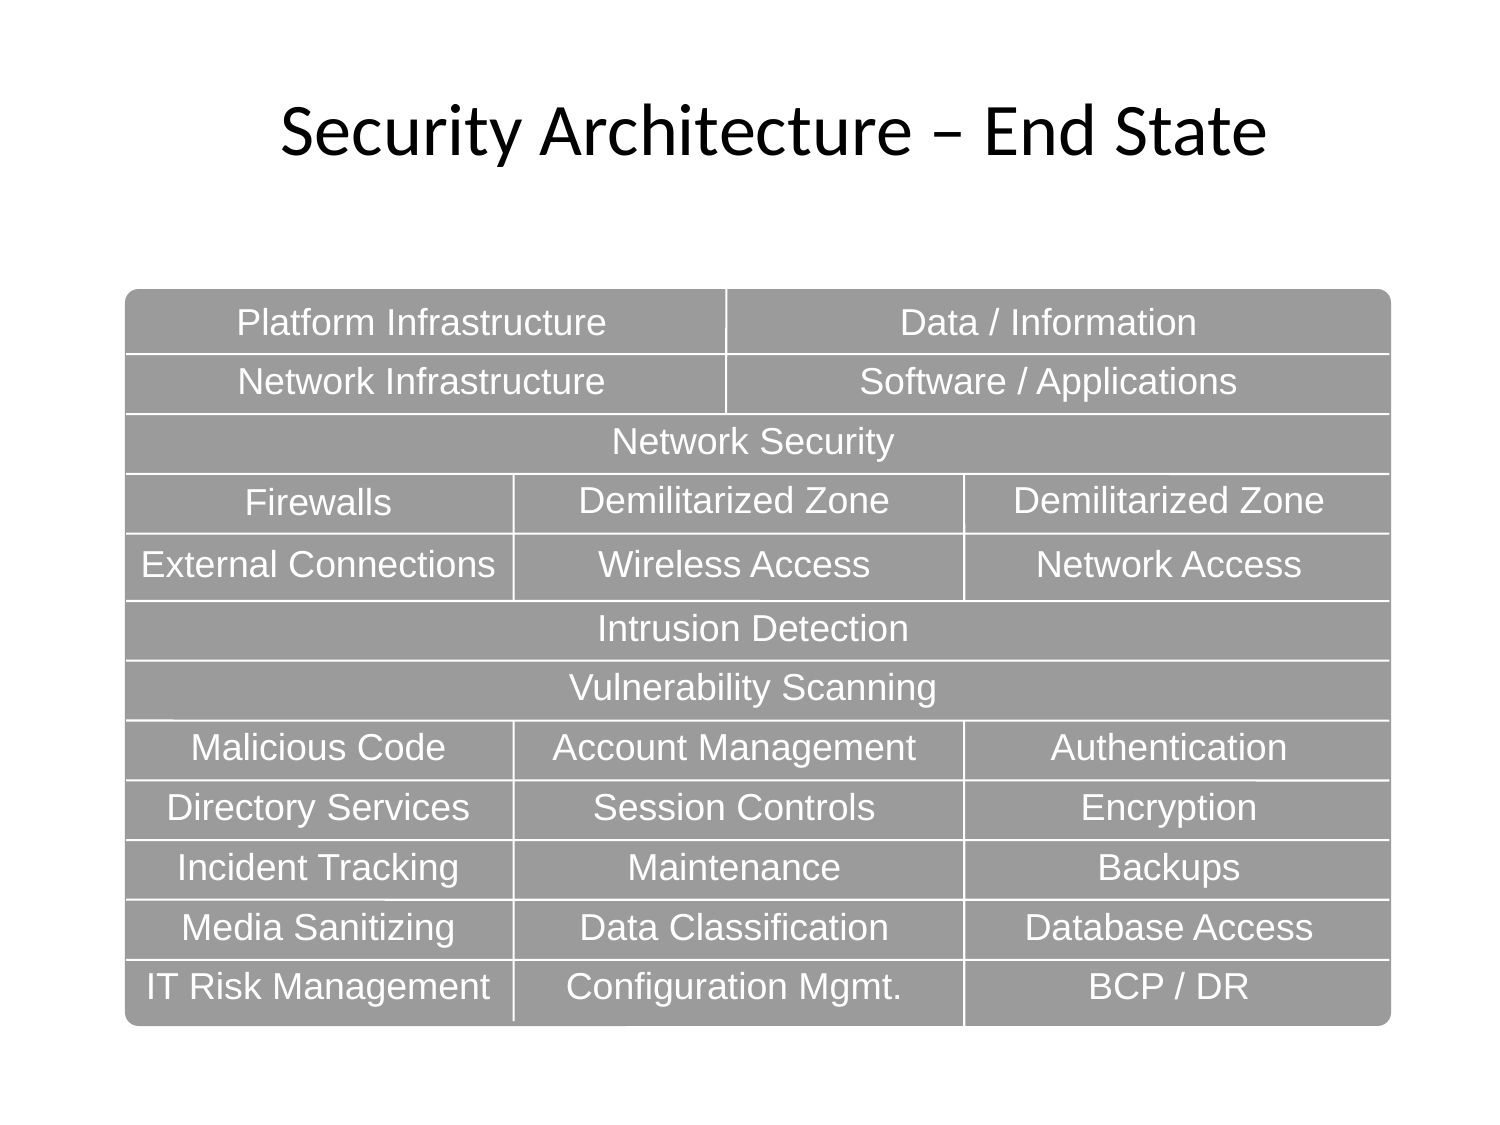

# Security Architecture – End State

Platform Infrastructure
Data / Information
Network Infrastructure
Software / Applications
Network Security
Demilitarized Zone
Demilitarized Zone
Firewalls
External Connections
Wireless Access
Network Access
Intrusion Detection
Vulnerability Scanning
Malicious Code
Account Management
Authentication
Directory Services
Session Controls
Encryption
Incident Tracking
Maintenance
Backups
Media Sanitizing
Data Classification
Database Access
IT Risk Management
Configuration Mgmt.
BCP / DR